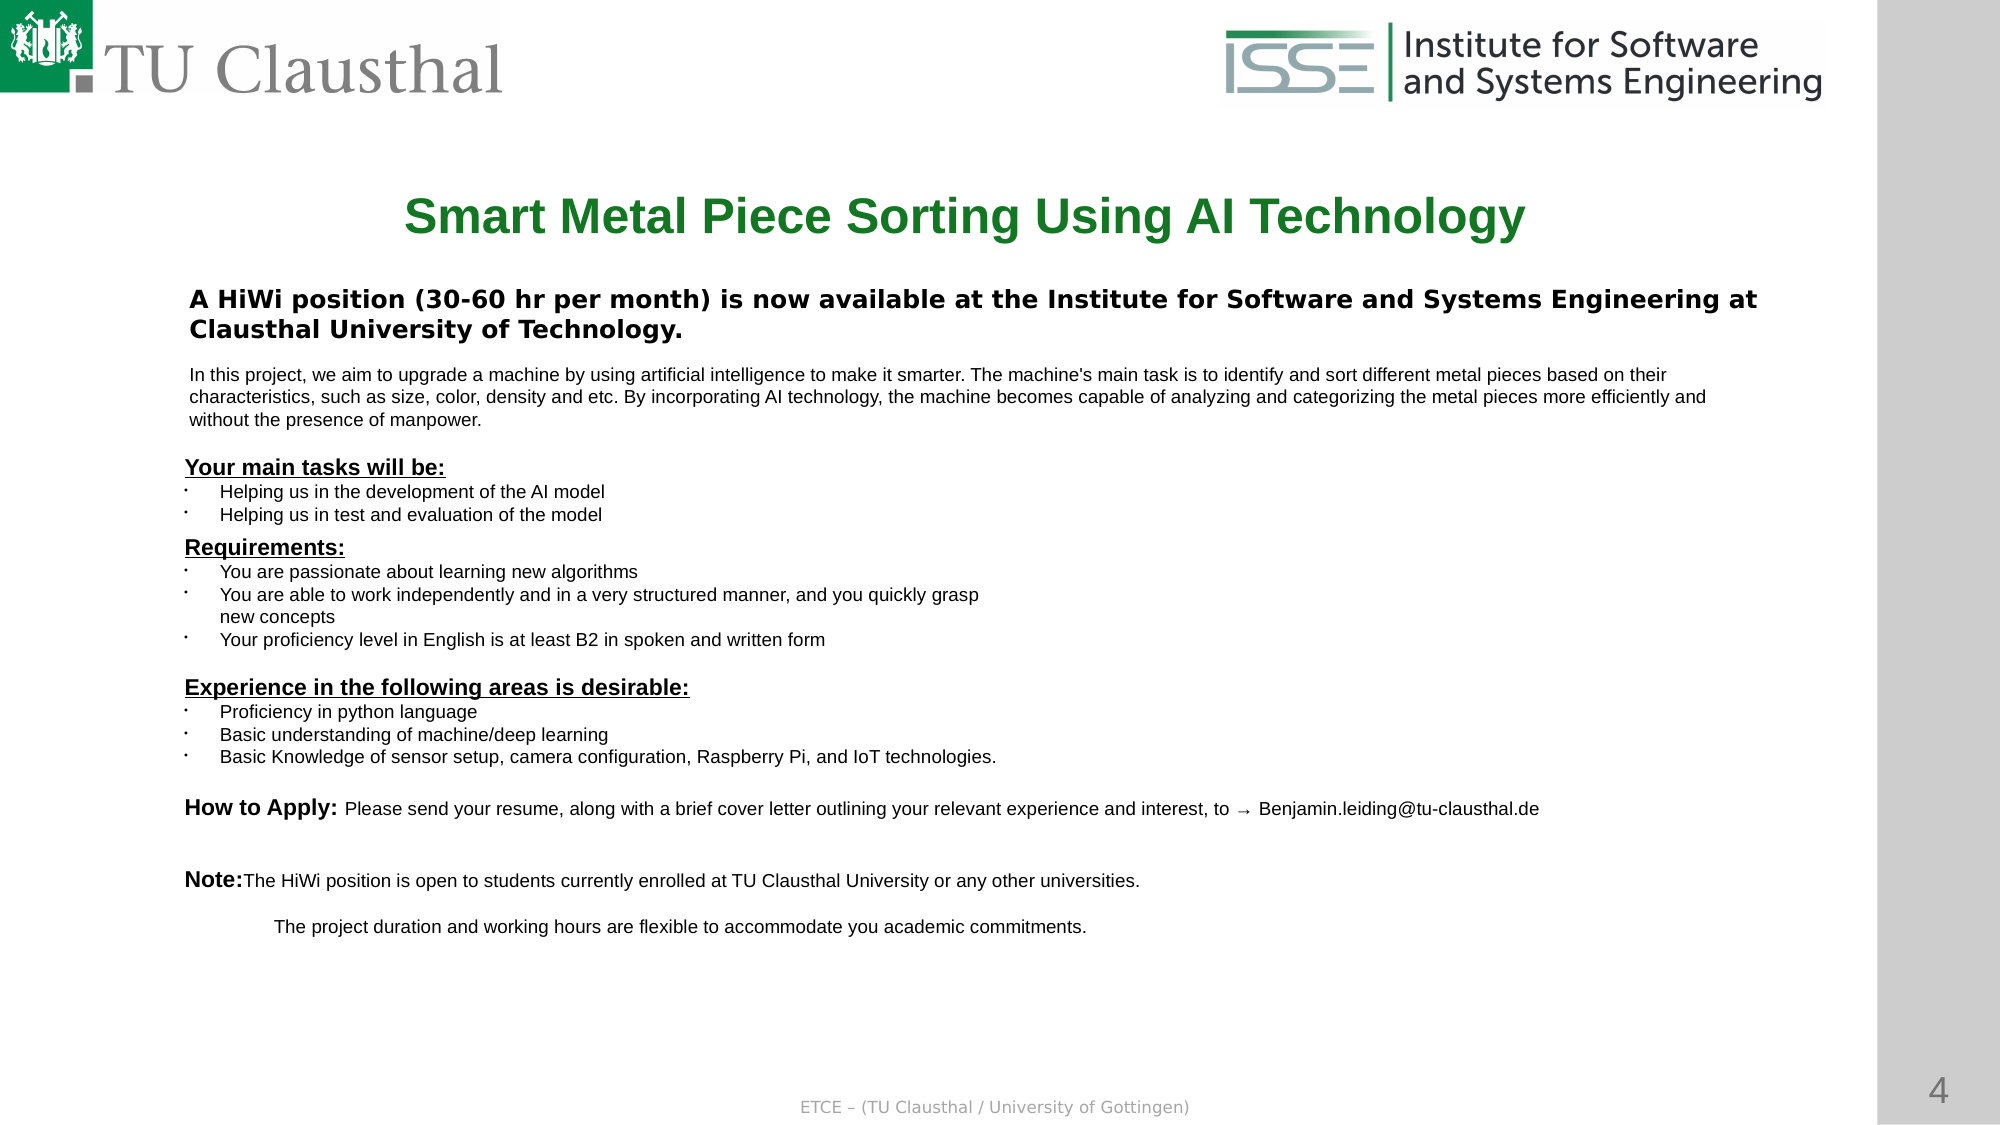

# Smart Metal Piece Sorting Using AI Technology

A HiWi position (30-60 hr per month) is now available at the Institute for Software and Systems Engineering at Clausthal University of Technology.
In this project, we aim to upgrade a machine by using artificial intelligence to make it smarter. The machine's main task is to identify and sort different metal pieces based on their characteristics, such as size, color, density and etc. By incorporating AI technology, the machine becomes capable of analyzing and categorizing the metal pieces more efficiently and without the presence of manpower.
Your main tasks will be:
Helping us in the development of the AI model
Helping us in test and evaluation of the model

Requirements:
You are passionate about learning new algorithms
You are able to work independently and in a very structured manner, and you quickly grasp new concepts
Your proficiency level in English is at least B2 in spoken and written form

Experience in the following areas is desirable:
Proficiency in python language
Basic understanding of machine/deep learning
Basic Knowledge of sensor setup, camera configuration, Raspberry Pi, and IoT technologies.
How to Apply: Please send your resume, along with a brief cover letter outlining your relevant experience and interest, to → Benjamin.leiding@tu-clausthal.de
Note:The HiWi position is open to students currently enrolled at TU Clausthal University or any other universities.

                 The project duration and working hours are flexible to accommodate you academic commitments.